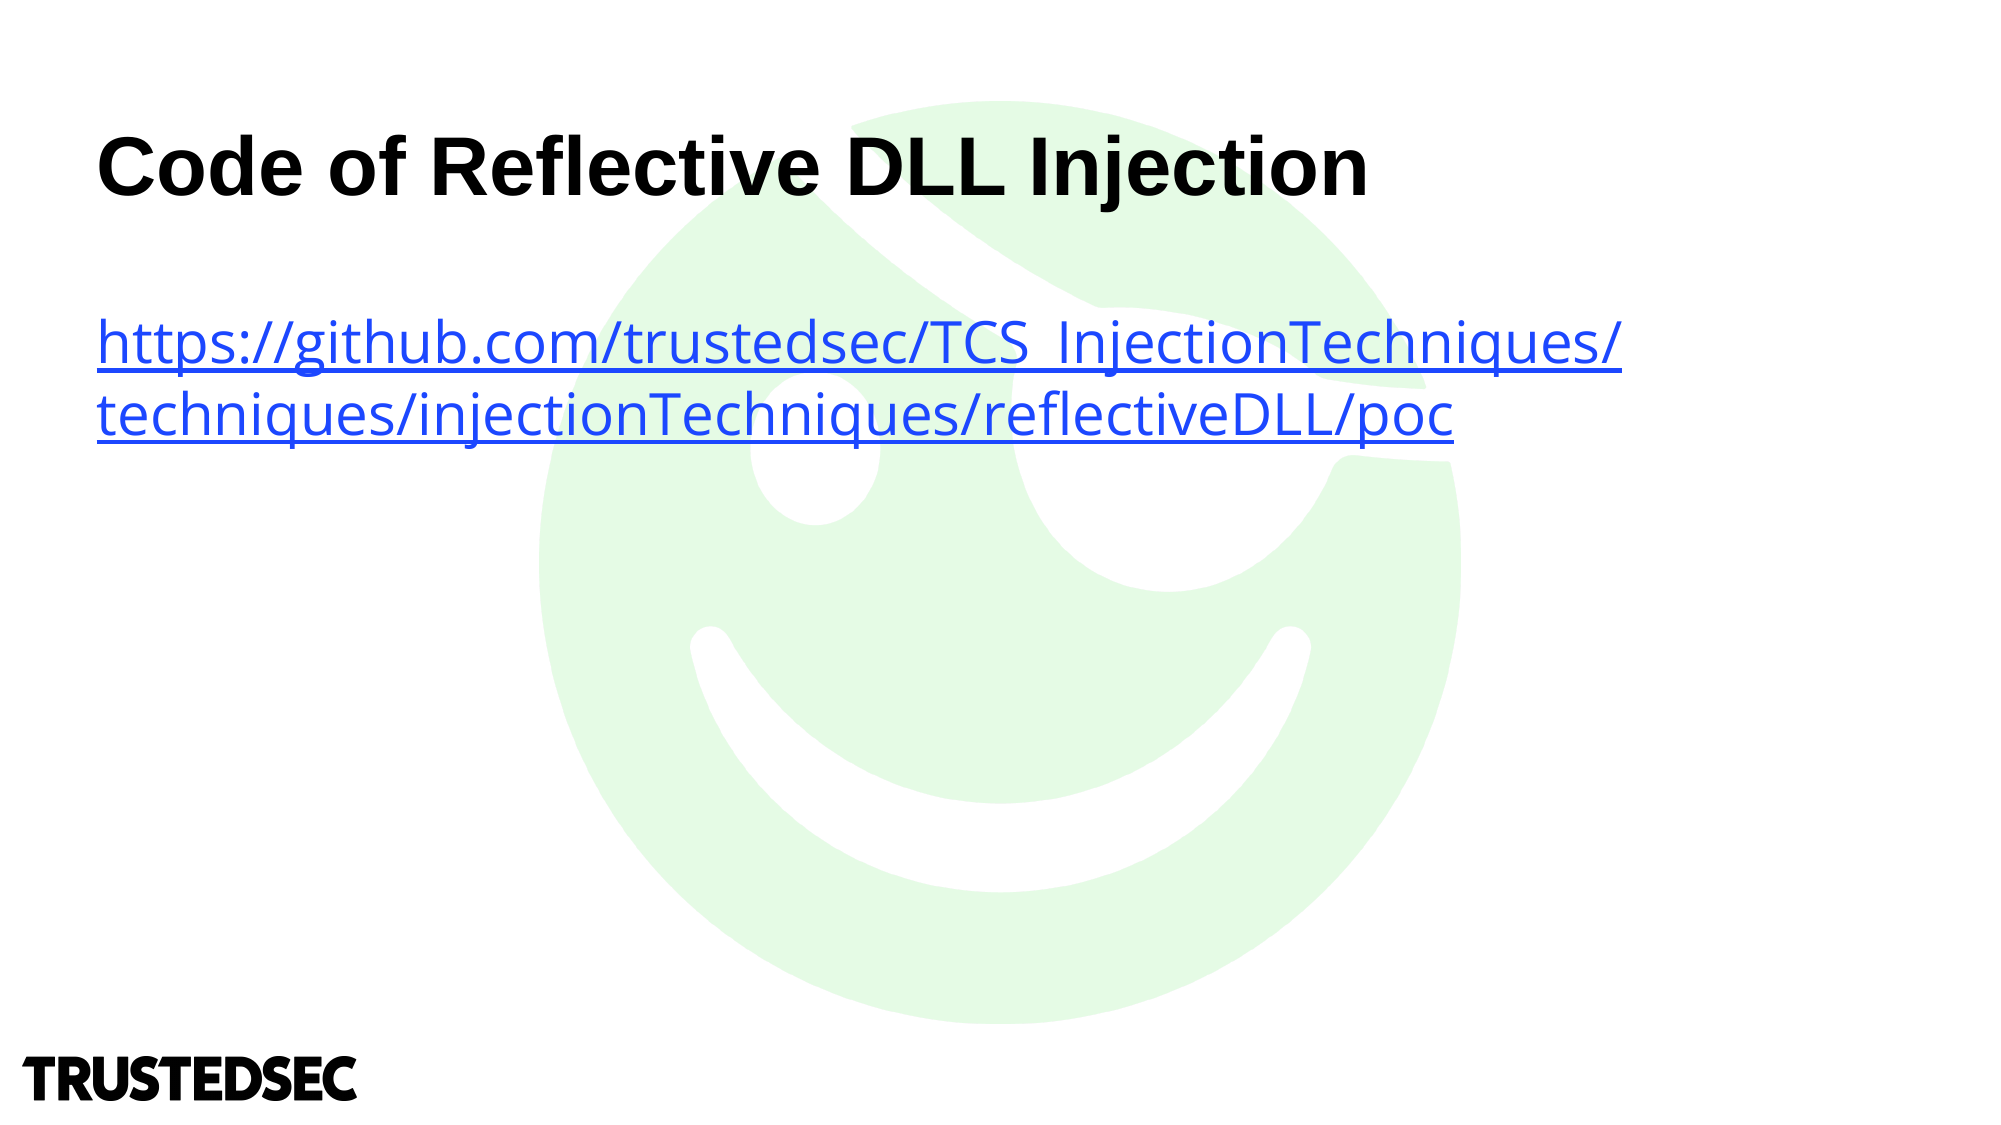

# Code of Reflective DLL Injection
https://github.com/trustedsec/TCS_InjectionTechniques/techniques/injectionTechniques/reflectiveDLL/poc